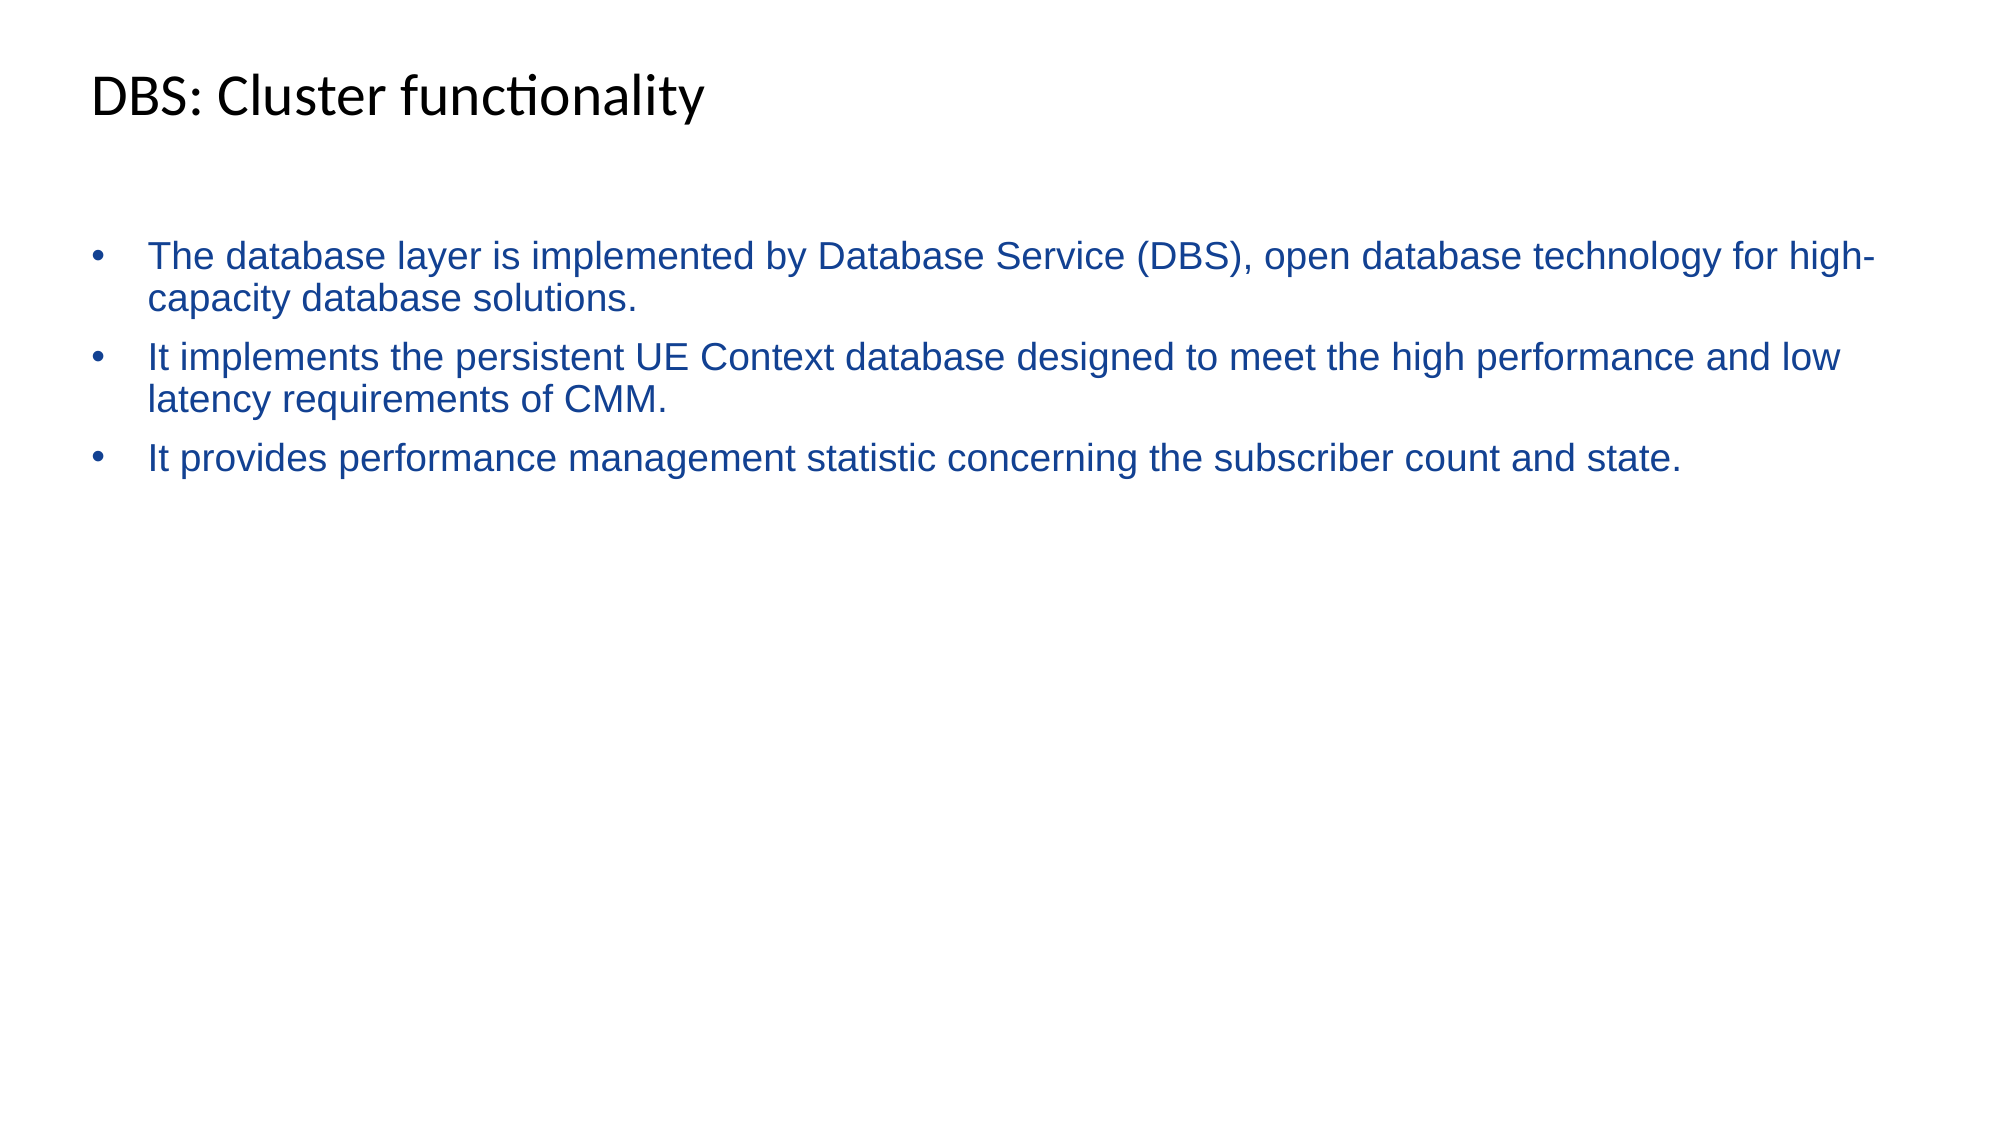

# DBS: Cluster functionality

The database layer is implemented by Database Service (DBS), open database technology for high-capacity database solutions.
It implements the persistent UE Context database designed to meet the high performance and low latency requirements of CMM.
It provides performance management statistic concerning the subscriber count and state.